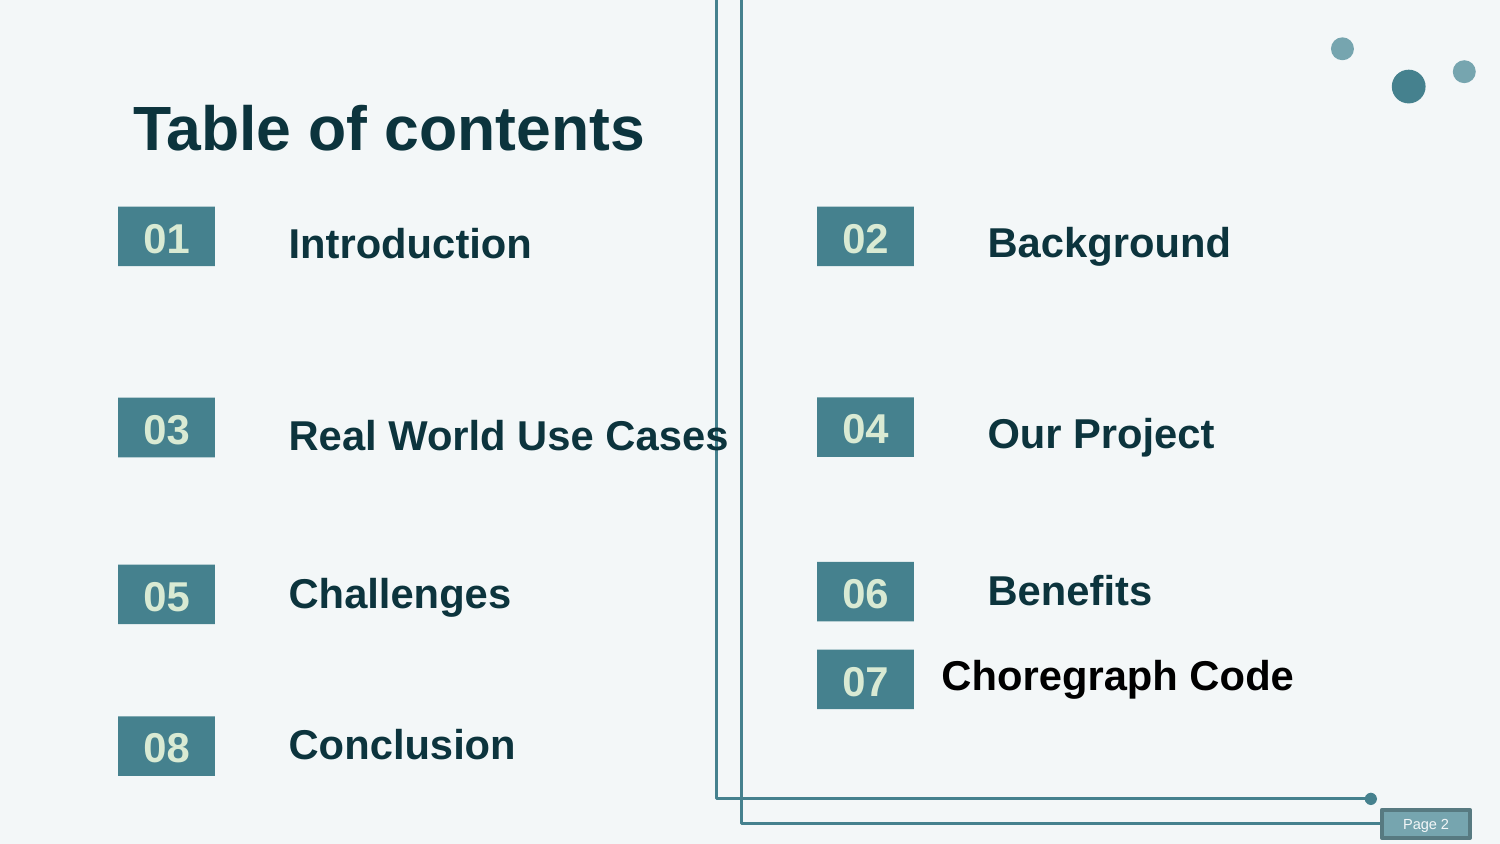

# Table of contents
02
01
Background
Introduction
04
03
Our Project
Real World Use Cases
06
05
Benefits
Challenges
Choregraph Code

07
08
Conclusion
Page 2